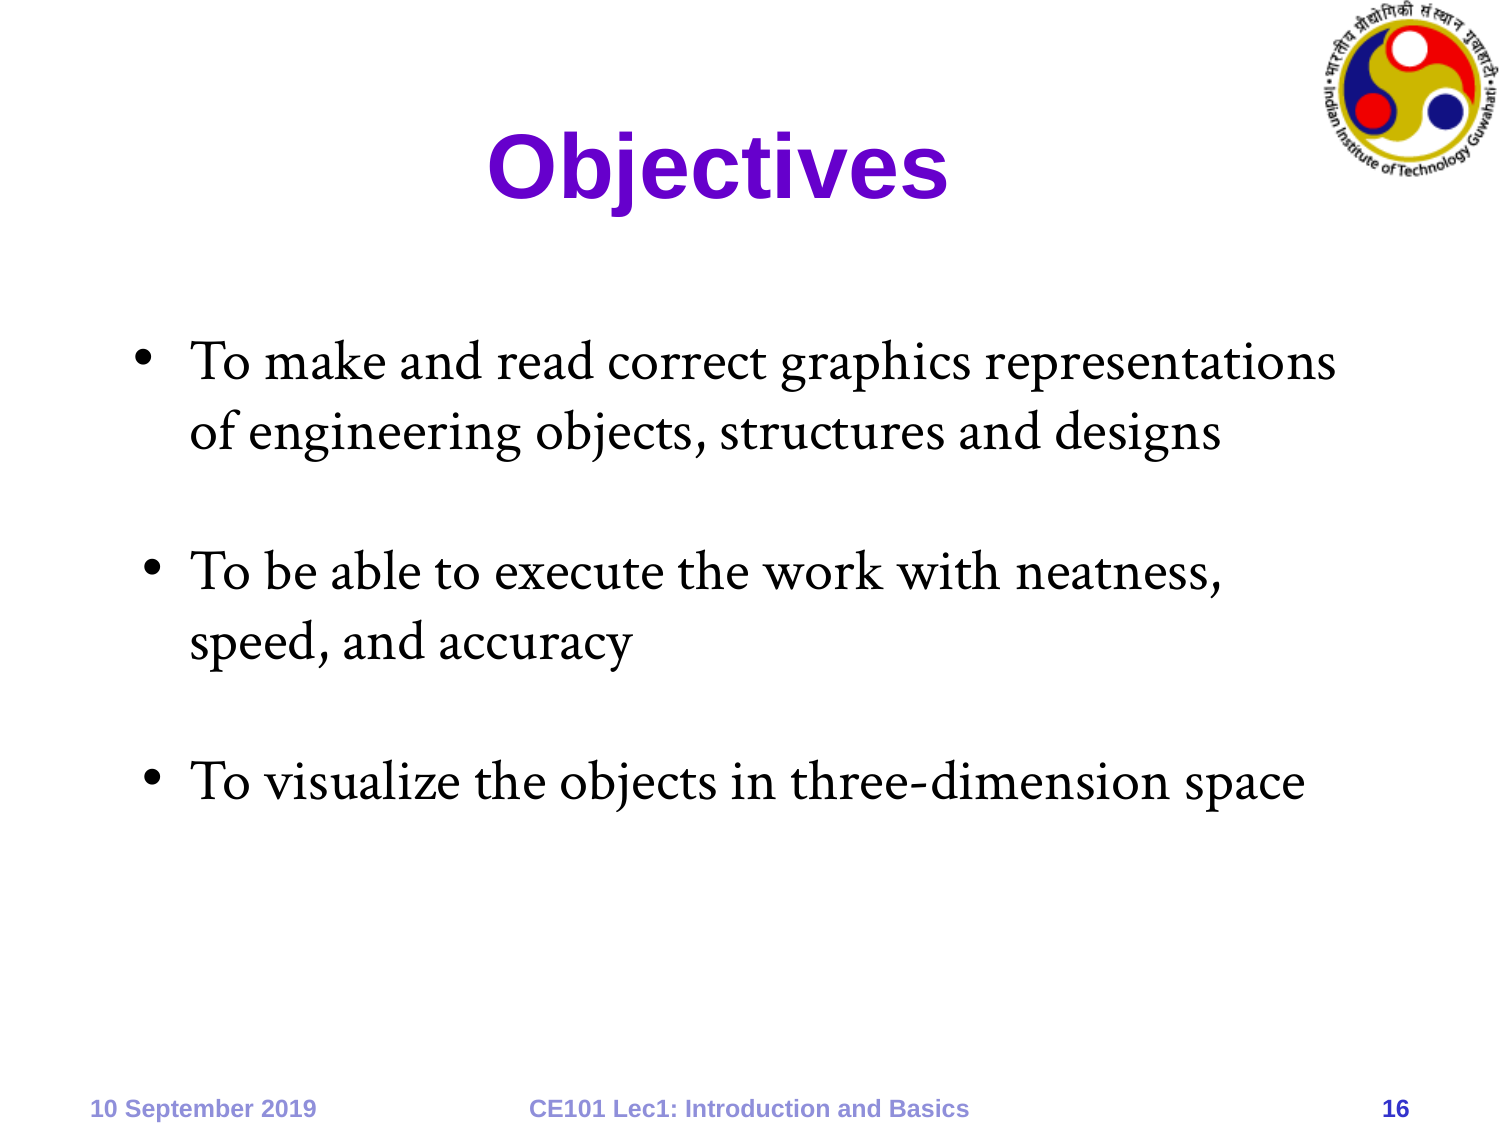

Objectives
To make and read correct graphics representations of engineering objects, structures and designs

To be able to execute the work with neatness, speed, and accuracy

To visualize the objects in three-dimension space
10 September 2019
CE101 Lec1: Introduction and Basics
16